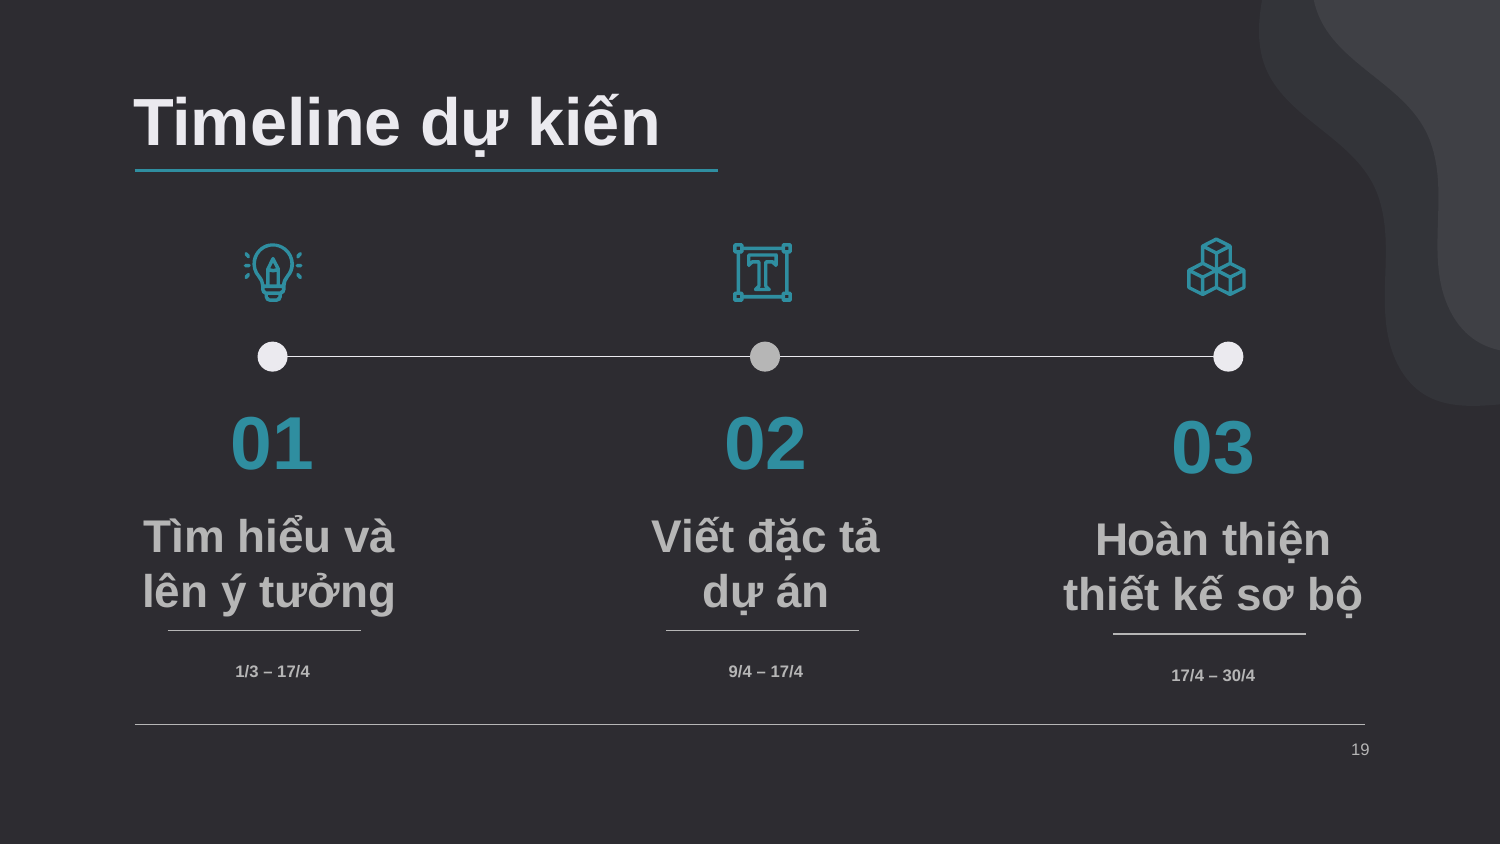

# Timeline dự kiến

01
02
03
Tìm hiểu và lên ý tưởng
Viết đặc tả dự án
Hoàn thiện thiết kế sơ bộ
1/3 – 17/4
9/4 – 17/4
17/4 – 30/4
19